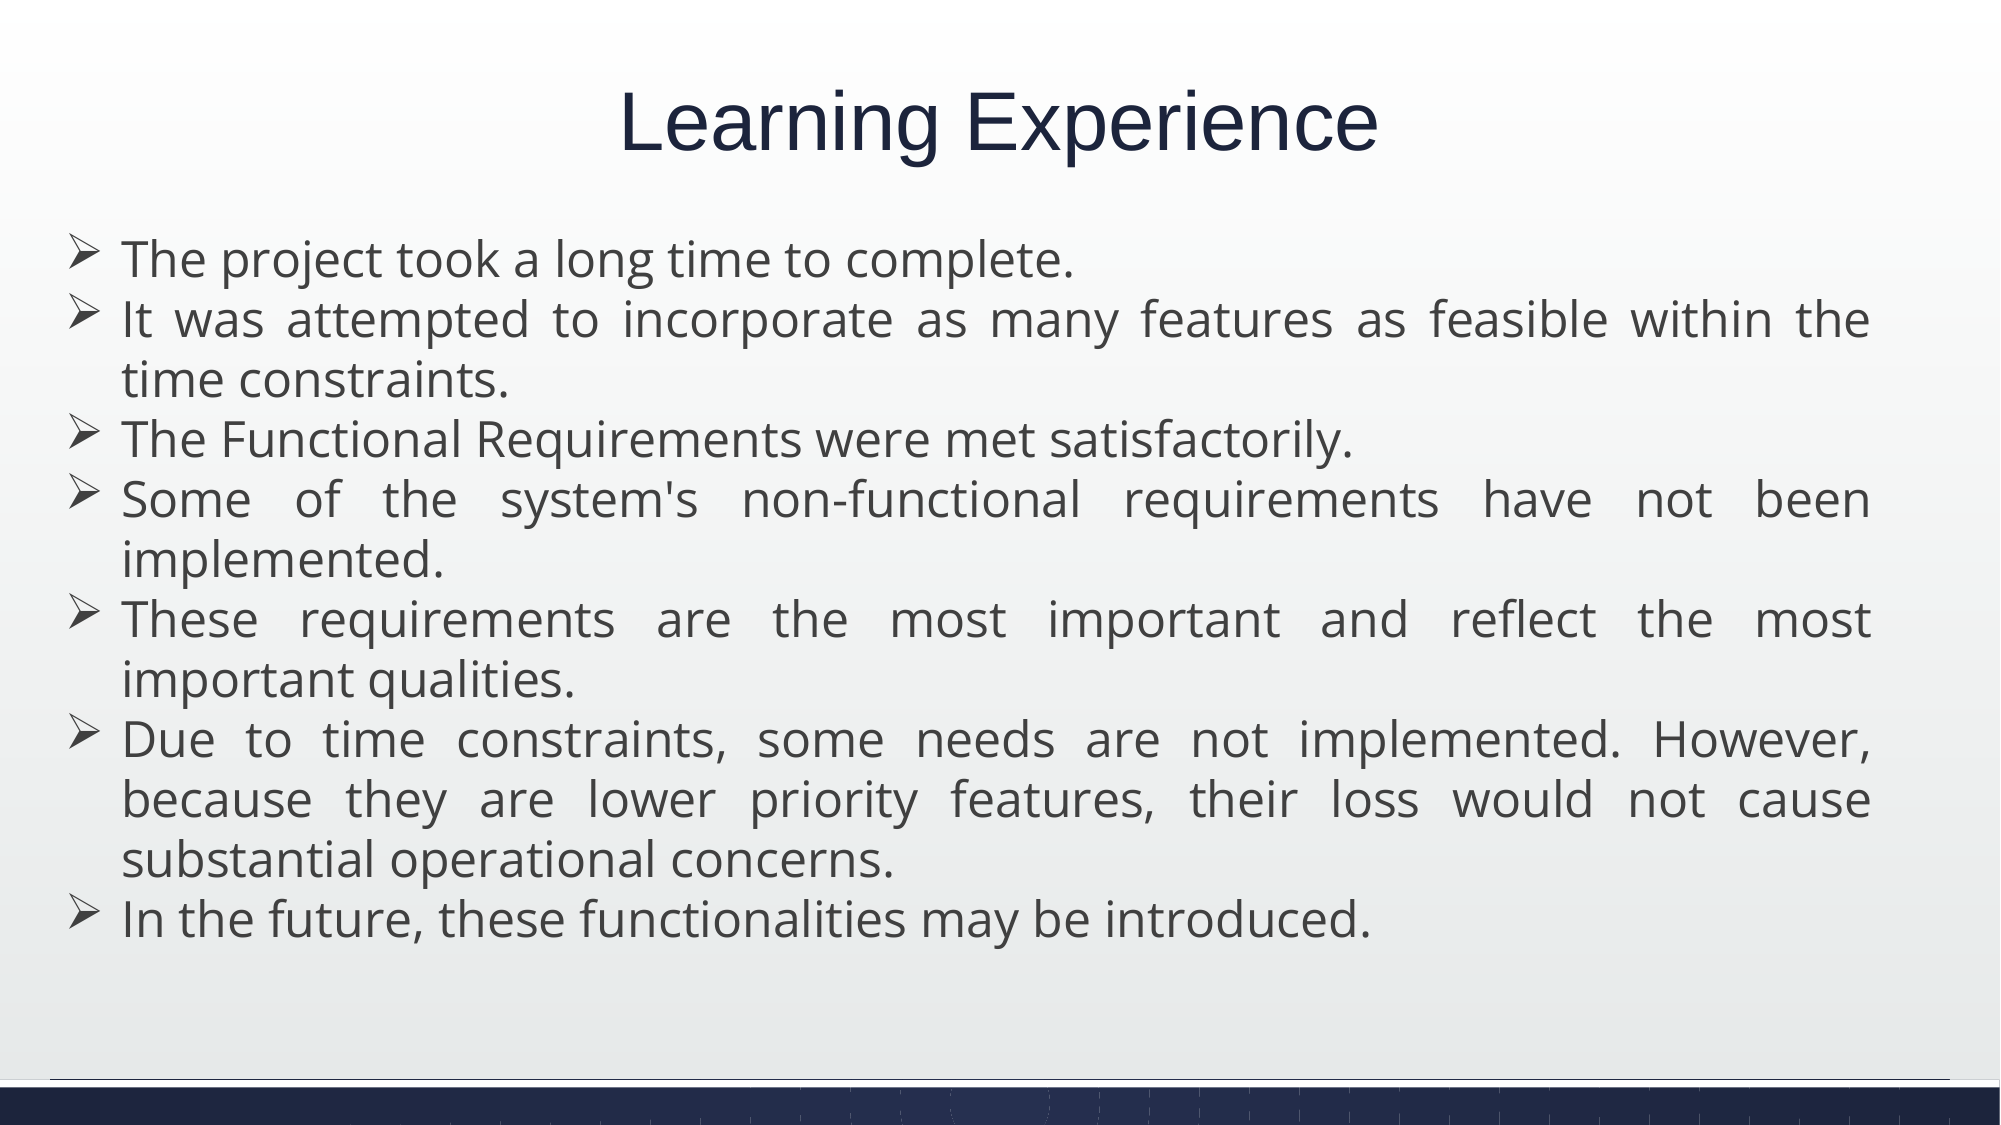

# Learning Experience
The project took a long time to complete.
It was attempted to incorporate as many features as feasible within the time constraints.
The Functional Requirements were met satisfactorily.
Some of the system's non-functional requirements have not been implemented.
These requirements are the most important and reflect the most important qualities.
Due to time constraints, some needs are not implemented. However, because they are lower priority features, their loss would not cause substantial operational concerns.
In the future, these functionalities may be introduced.